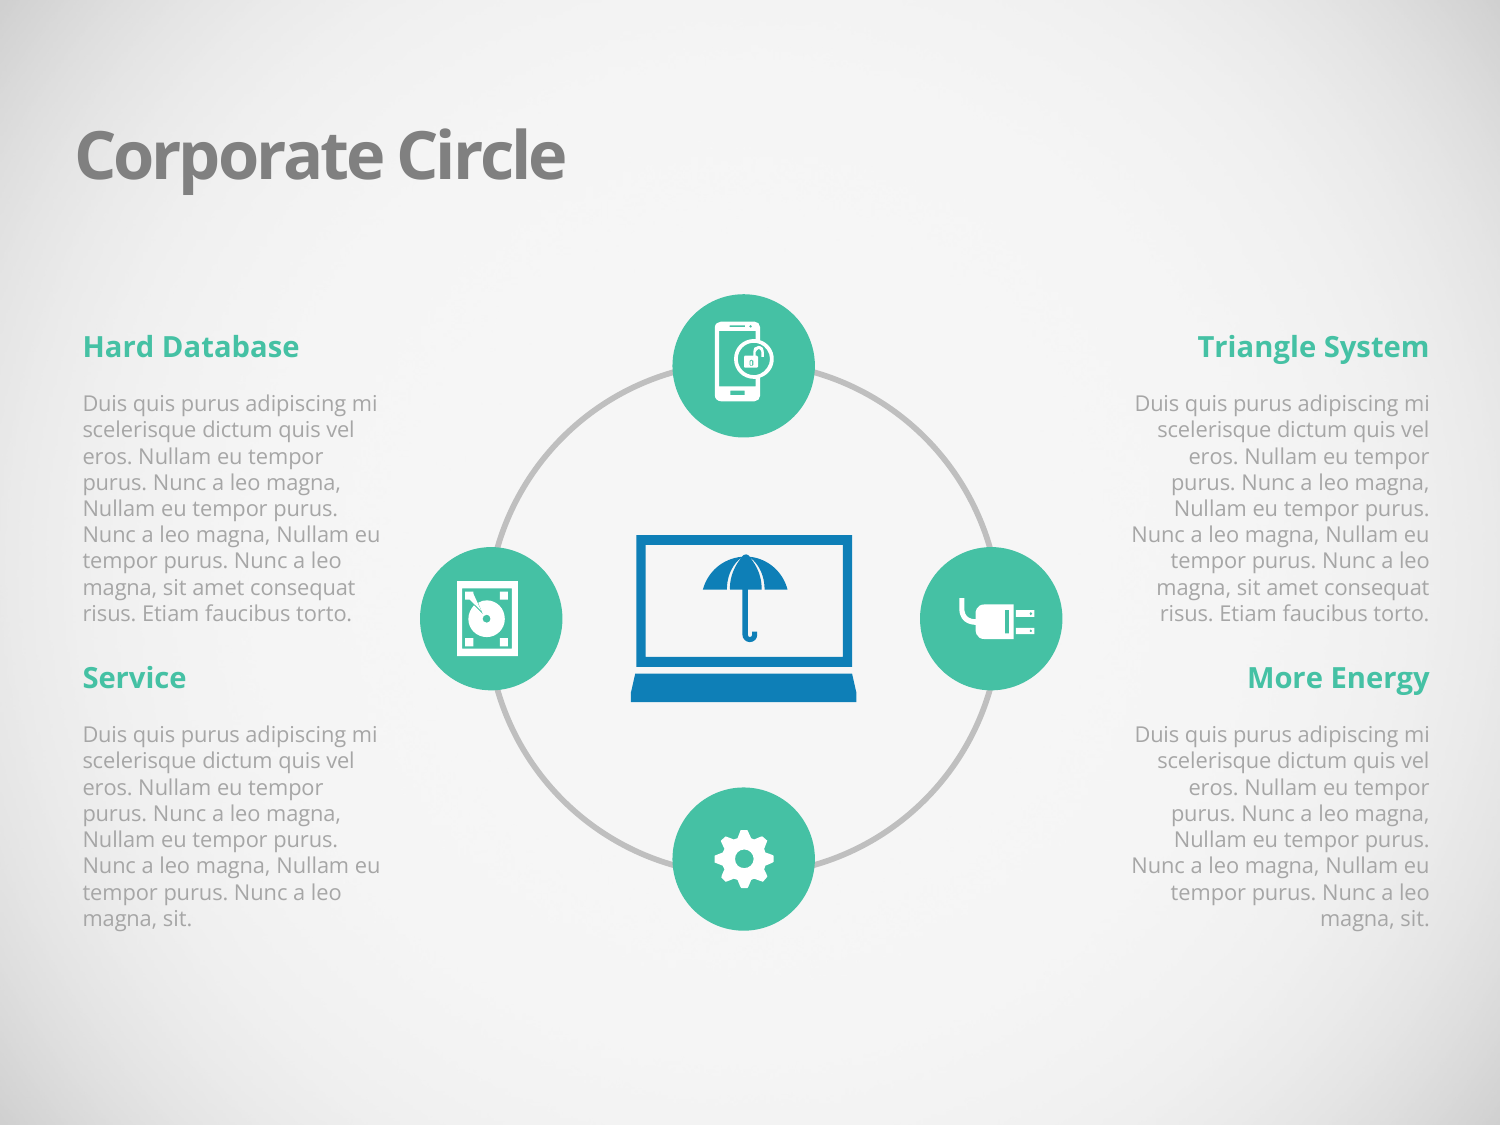

Corporate Circle

Hard Database

Duis quis purus adipiscing mi scelerisque dictum quis vel eros. Nullam eu tempor purus. Nunc a leo magna, Nullam eu tempor purus. Nunc a leo magna, Nullam eu tempor purus. Nunc a leo magna, sit amet consequat risus. Etiam faucibus torto.
Triangle System

Duis quis purus adipiscing mi scelerisque dictum quis vel eros. Nullam eu tempor purus. Nunc a leo magna, Nullam eu tempor purus. Nunc a leo magna, Nullam eu tempor purus. Nunc a leo magna, sit amet consequat risus. Etiam faucibus torto.

Service

Duis quis purus adipiscing mi scelerisque dictum quis vel eros. Nullam eu tempor purus. Nunc a leo magna, Nullam eu tempor purus. Nunc a leo magna, Nullam eu tempor purus. Nunc a leo magna, sit.
More Energy

Duis quis purus adipiscing mi scelerisque dictum quis vel eros. Nullam eu tempor purus. Nunc a leo magna, Nullam eu tempor purus. Nunc a leo magna, Nullam eu tempor purus. Nunc a leo magna, sit.